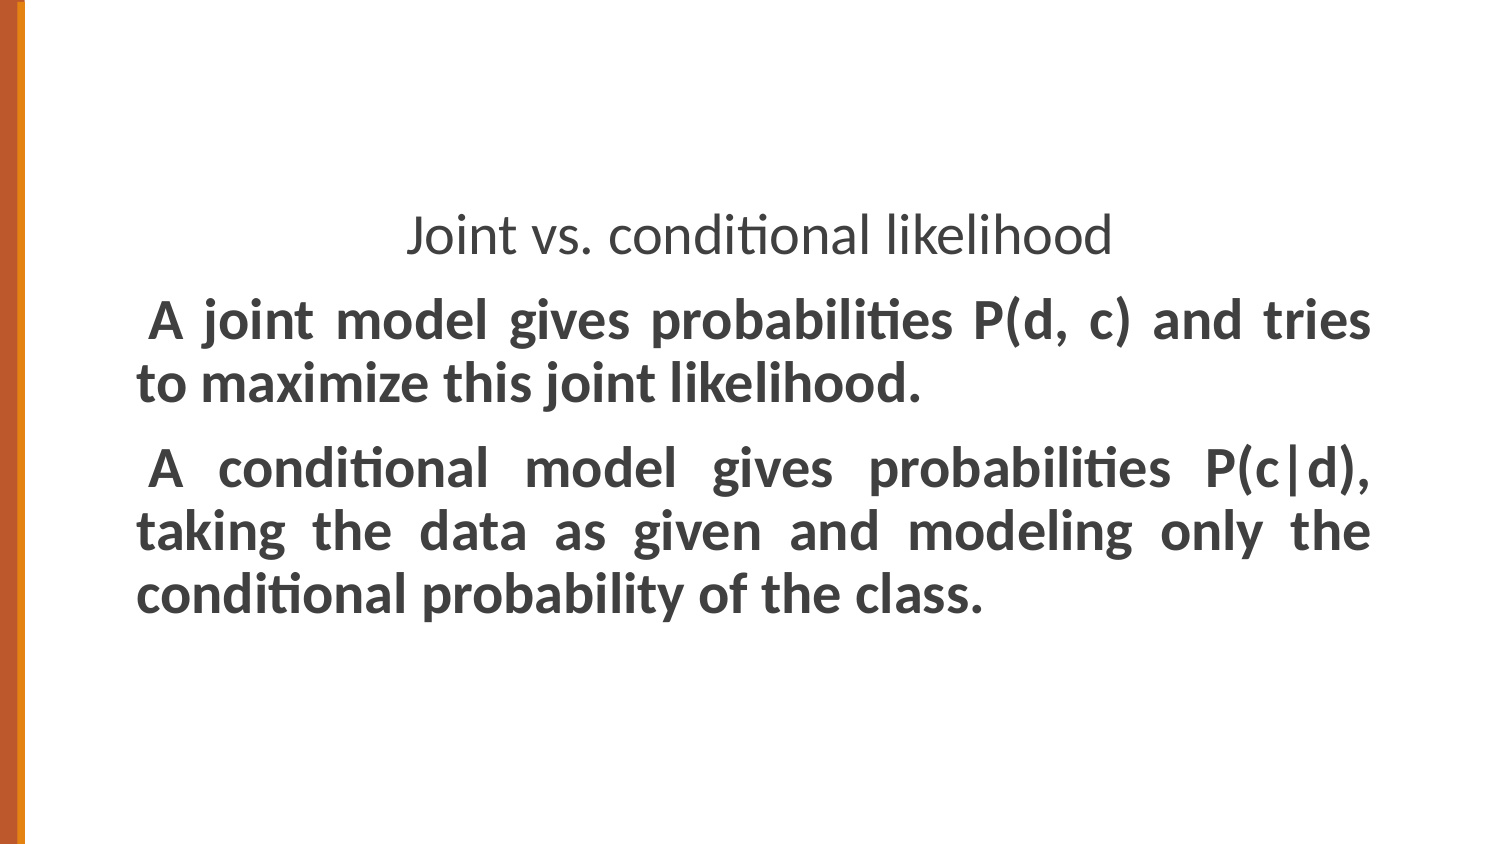

#
Joint vs. conditional likelihood
A joint model gives probabilities P(d, c) and tries to maximize this joint likelihood.
A conditional model gives probabilities P(c|d), taking the data as given and modeling only the conditional probability of the class.